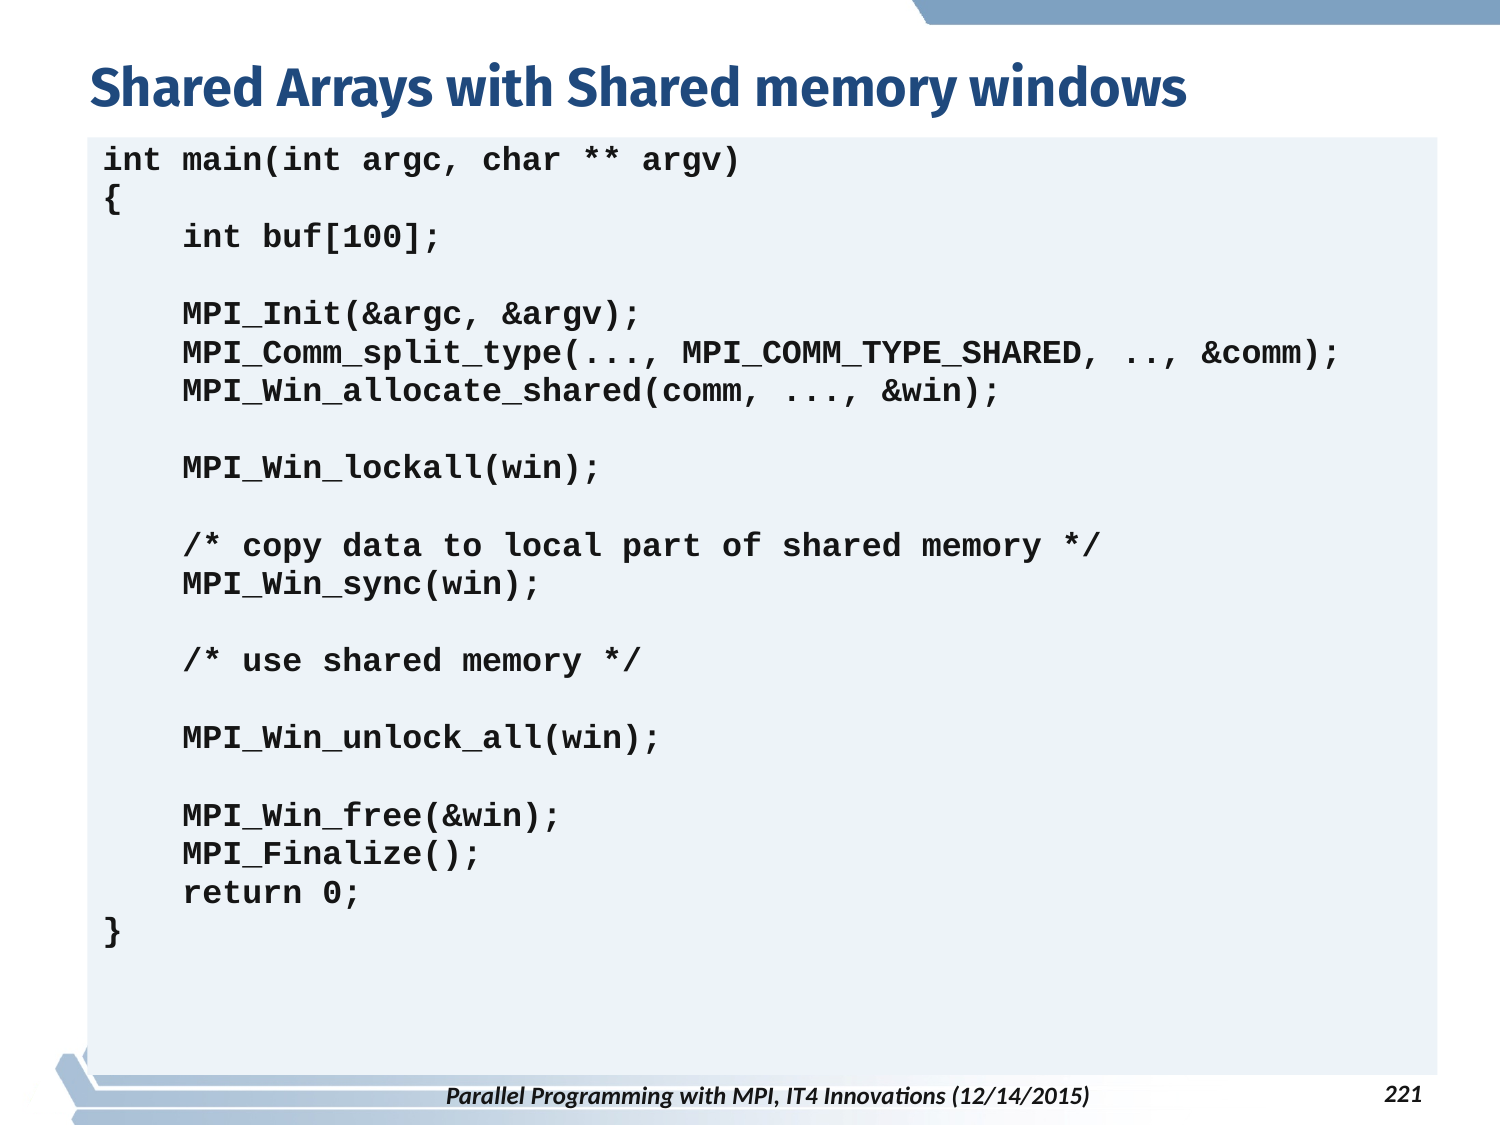

# Shared Arrays with Shared memory windows
int main(int argc, char ** argv)
{
    int buf[100];

    MPI_Init(&argc, &argv);
    MPI_Comm_split_type(..., MPI_COMM_TYPE_SHARED, .., &comm);
    MPI_Win_allocate_shared(comm, ..., &win);

    MPI_Win_lockall(win);

    /* copy data to local part of shared memory */
    MPI_Win_sync(win);

    /* use shared memory */

    MPI_Win_unlock_all(win);

    MPI_Win_free(&win);
    MPI_Finalize();
    return 0;
}
221
Parallel Programming with MPI, IT4 Innovations (12/14/2015)